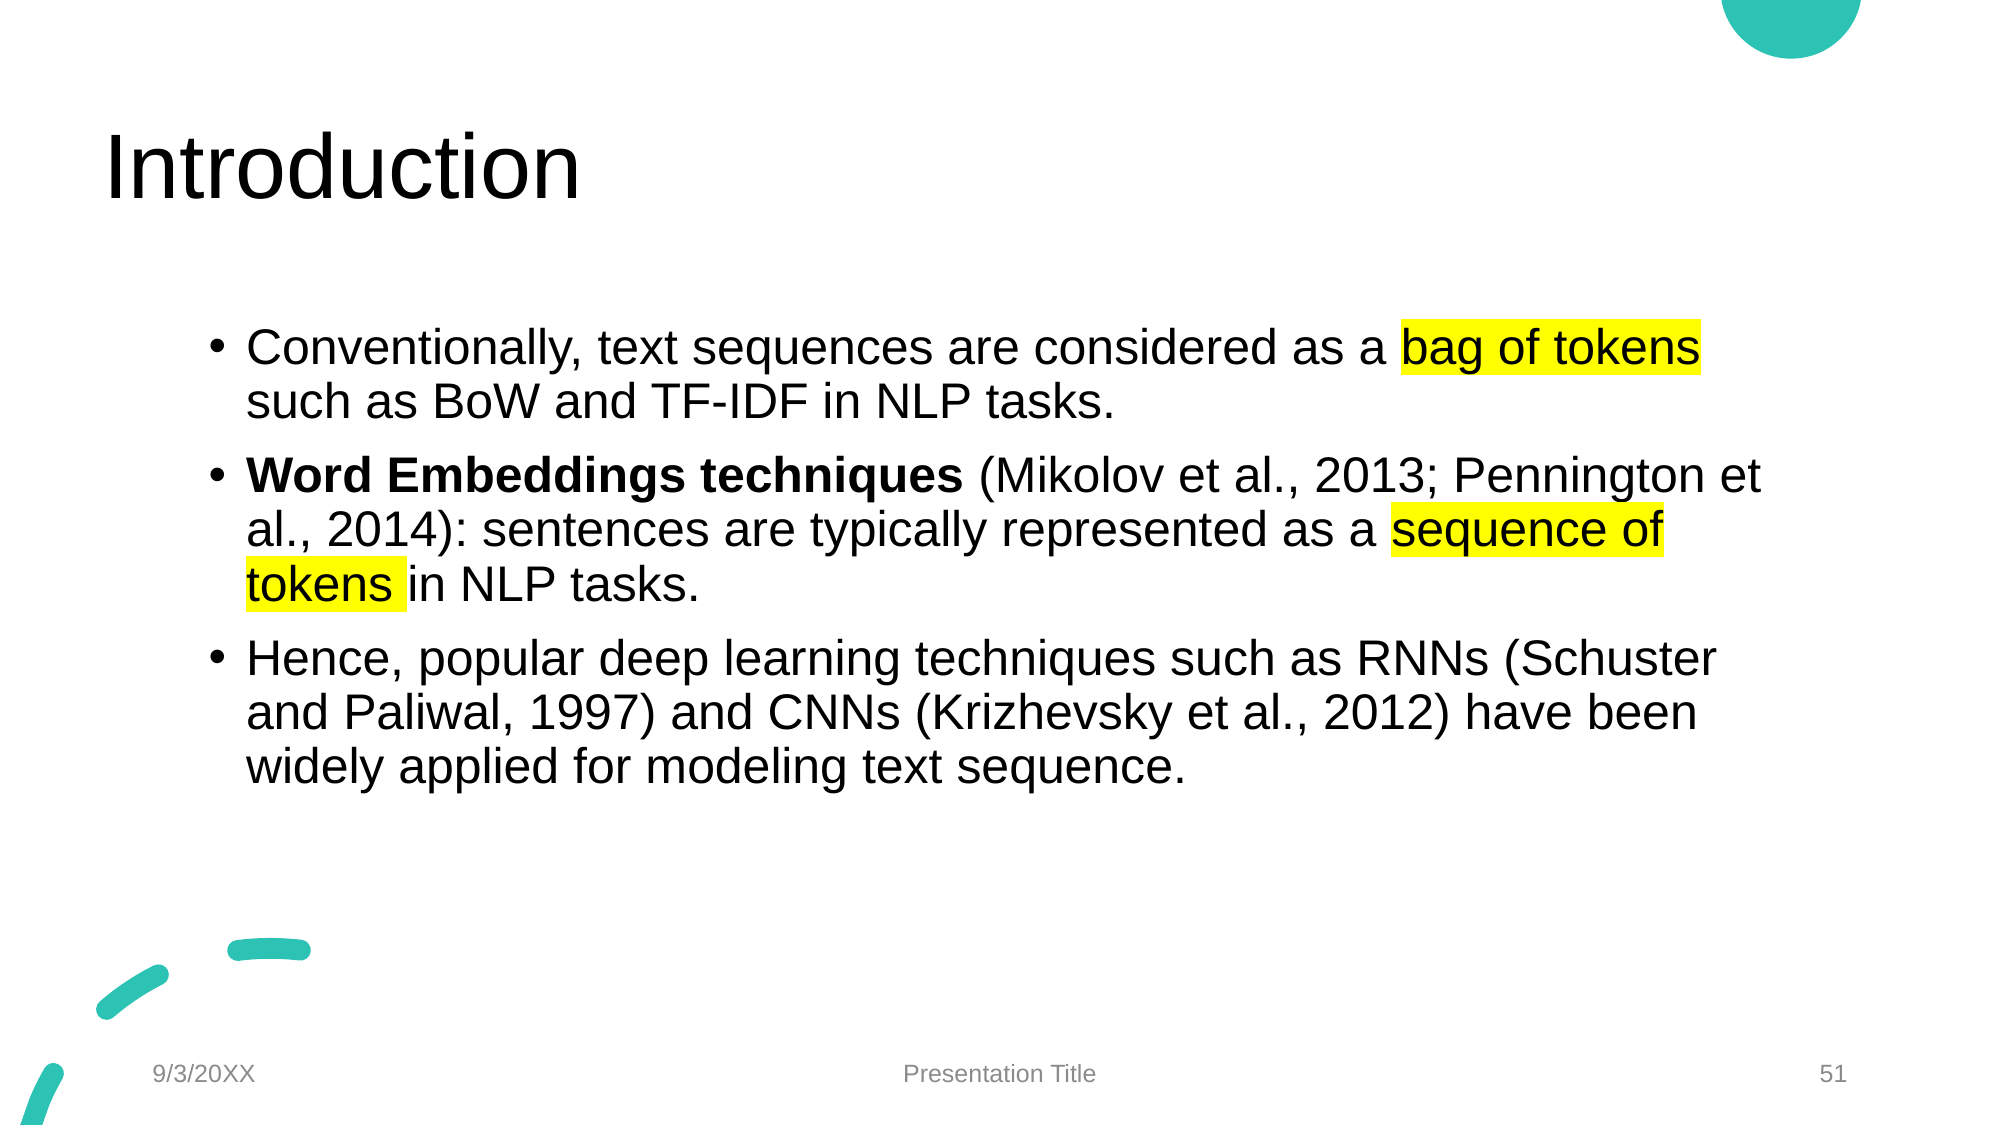

# Introduction
Conventionally, text sequences are considered as a bag of tokens such as BoW and TF-IDF in NLP tasks.
Word Embeddings techniques (Mikolov et al., 2013; Pennington et al., 2014): sentences are typically represented as a sequence of tokens in NLP tasks.
Hence, popular deep learning techniques such as RNNs (Schuster and Paliwal, 1997) and CNNs (Krizhevsky et al., 2012) have been widely applied for modeling text sequence.
9/3/20XX
Presentation Title
51